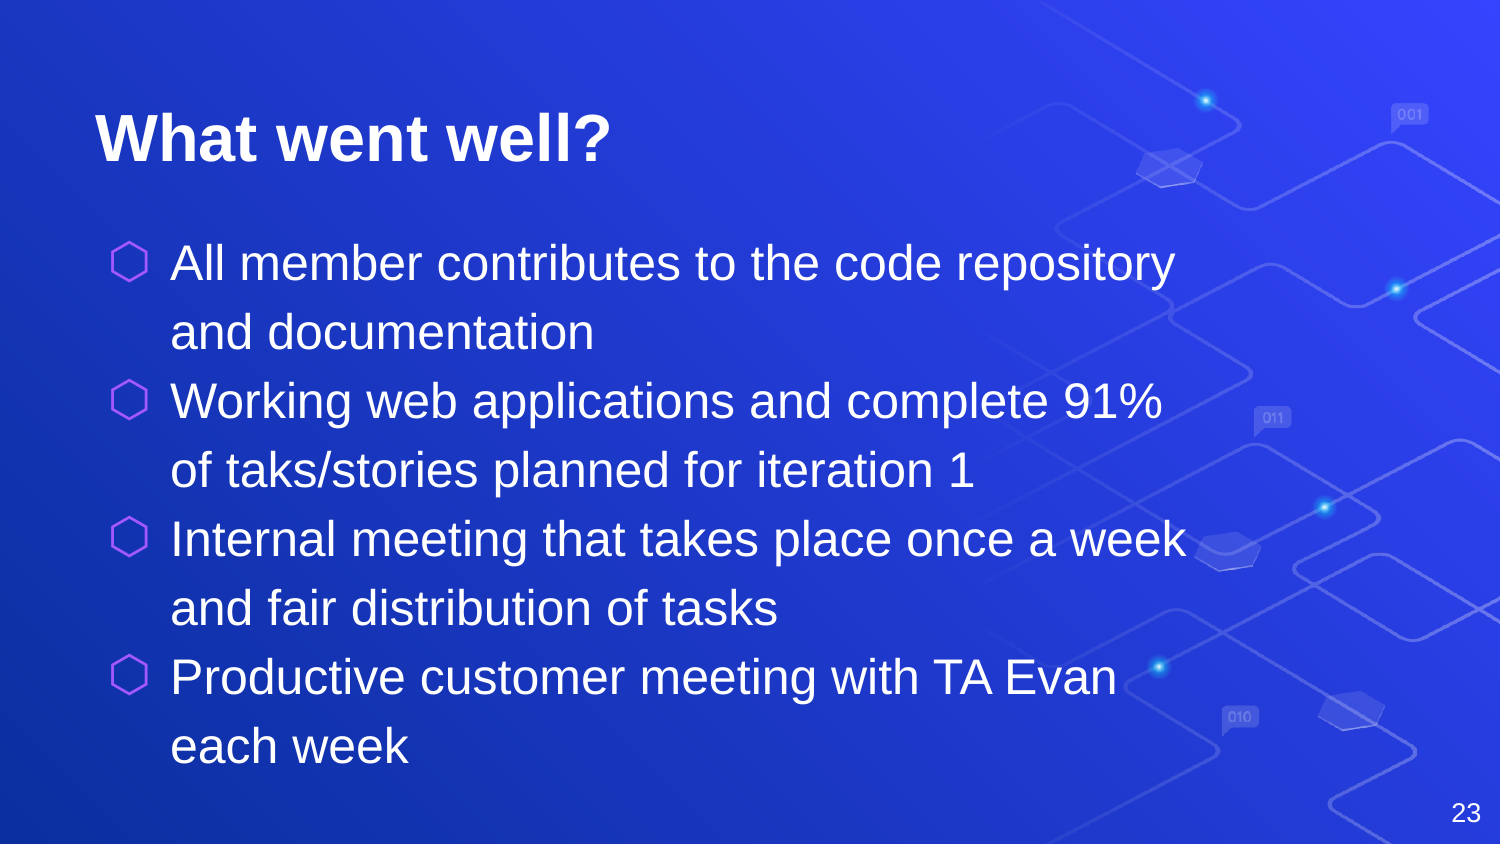

# What went well?
All member contributes to the code repository and documentation
Working web applications and complete 91% of taks/stories planned for iteration 1
Internal meeting that takes place once a week and fair distribution of tasks
Productive customer meeting with TA Evan each week

23